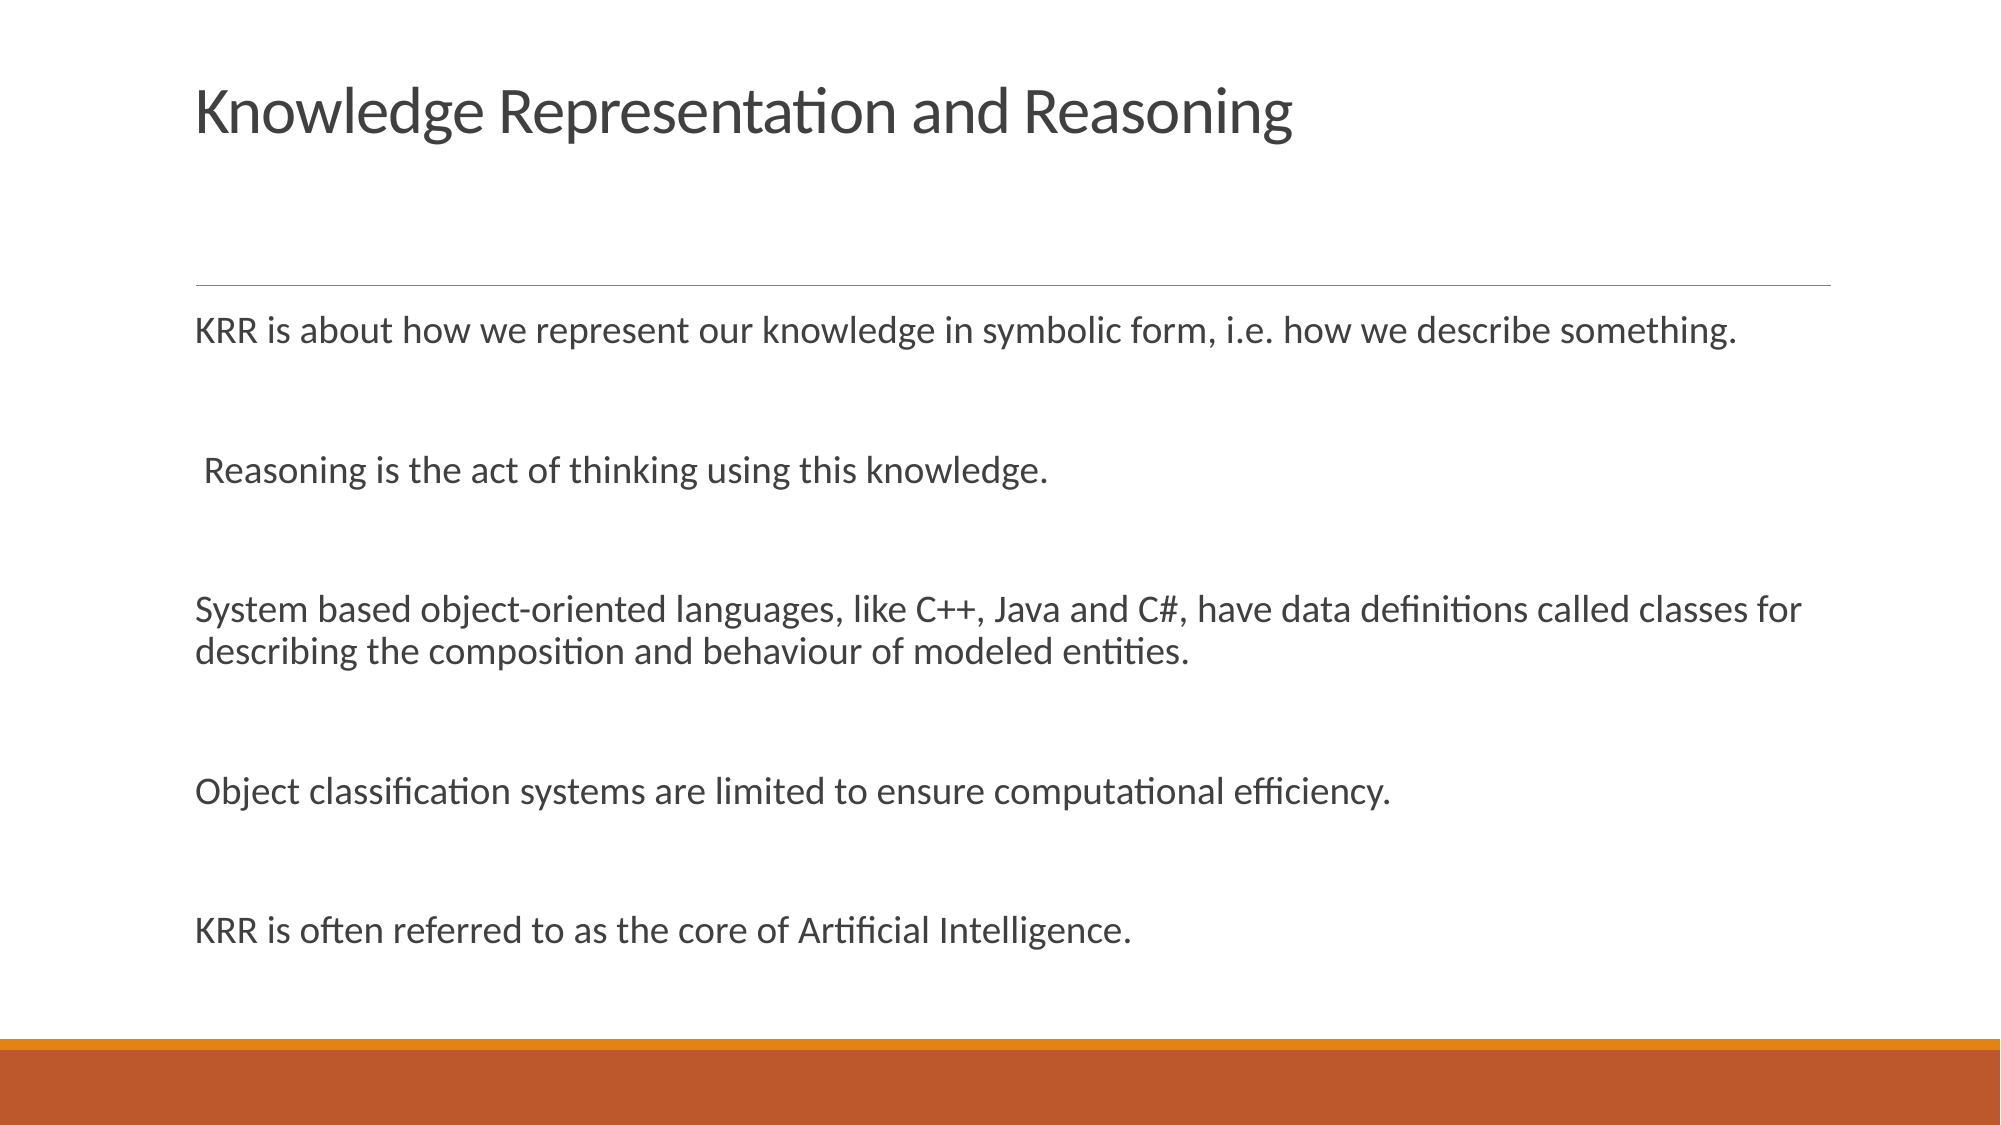

# Knowledge Representation and Reasoning
KRR is about how we represent our knowledge in symbolic form, i.e. how we describe something.

 Reasoning is the act of thinking using this knowledge.

System based object-oriented languages, like C++, Java and C#, have data definitions called classes for describing the composition and behaviour of modeled entities.

Object classification systems are limited to ensure computational efficiency.

KRR is often referred to as the core of Artificial Intelligence.